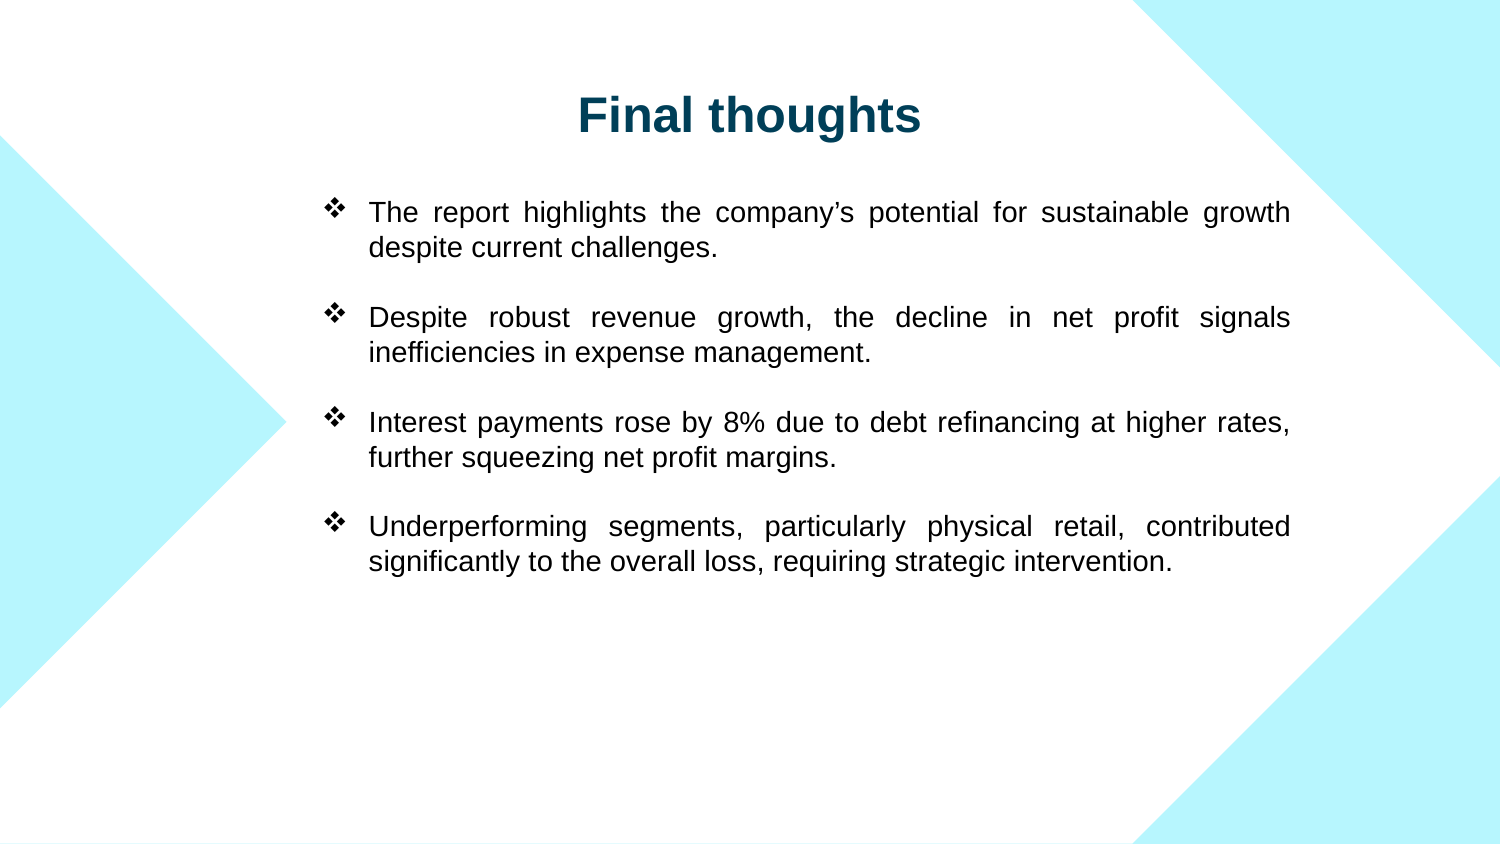

# Final thoughts
The report highlights the company’s potential for sustainable growth despite current challenges.

Despite robust revenue growth, the decline in net profit signals inefficiencies in expense management.
Interest payments rose by 8% due to debt refinancing at higher rates, further squeezing net profit margins.

Underperforming segments, particularly physical retail, contributed significantly to the overall loss, requiring strategic intervention.